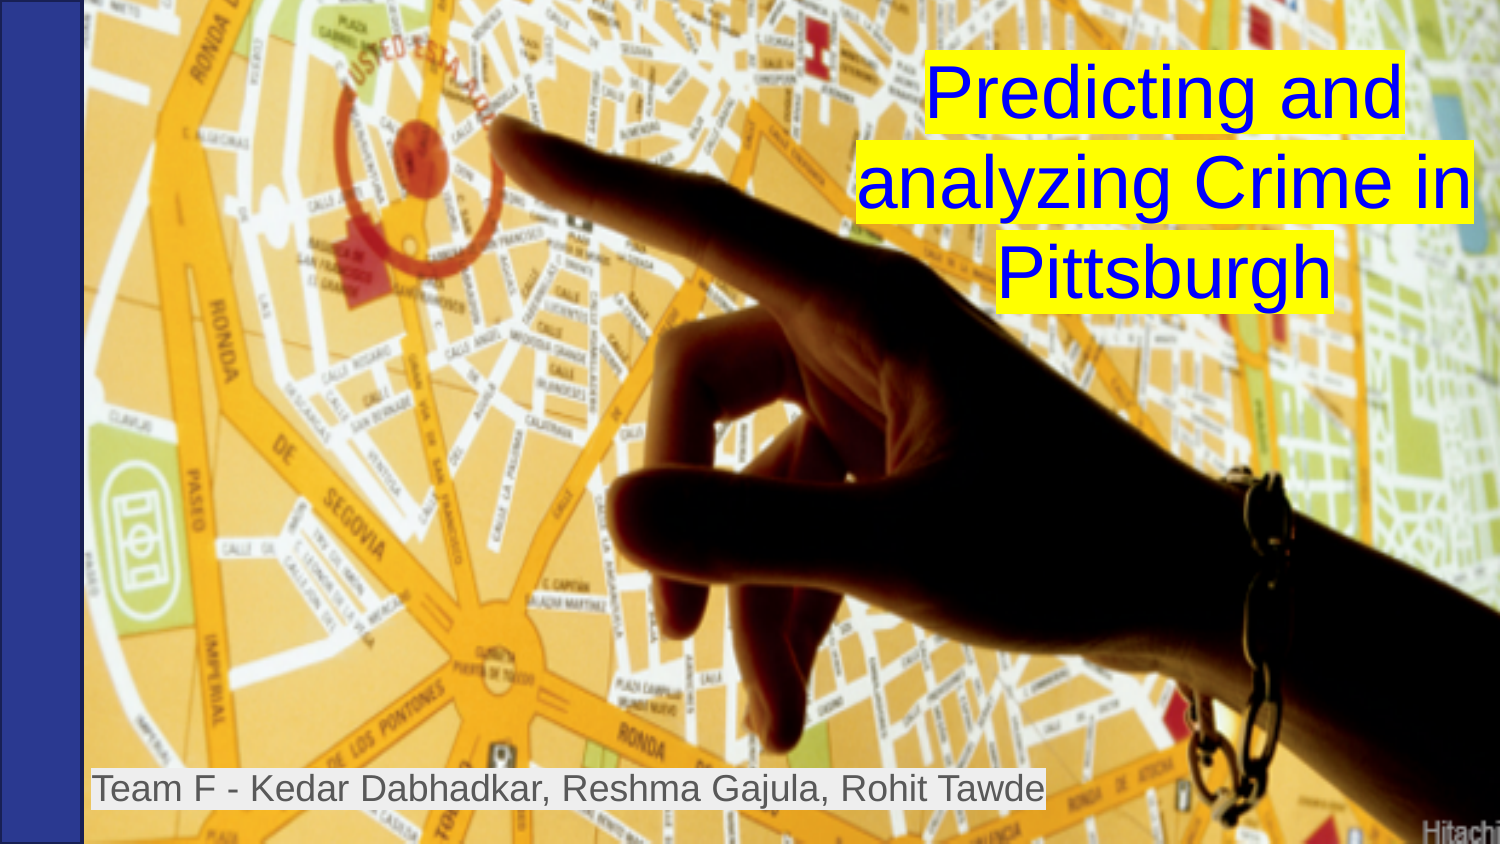

Predicting and analyzing Crime in Pittsburgh
Team F - Kedar Dabhadkar, Reshma Gajula, Rohit Tawde